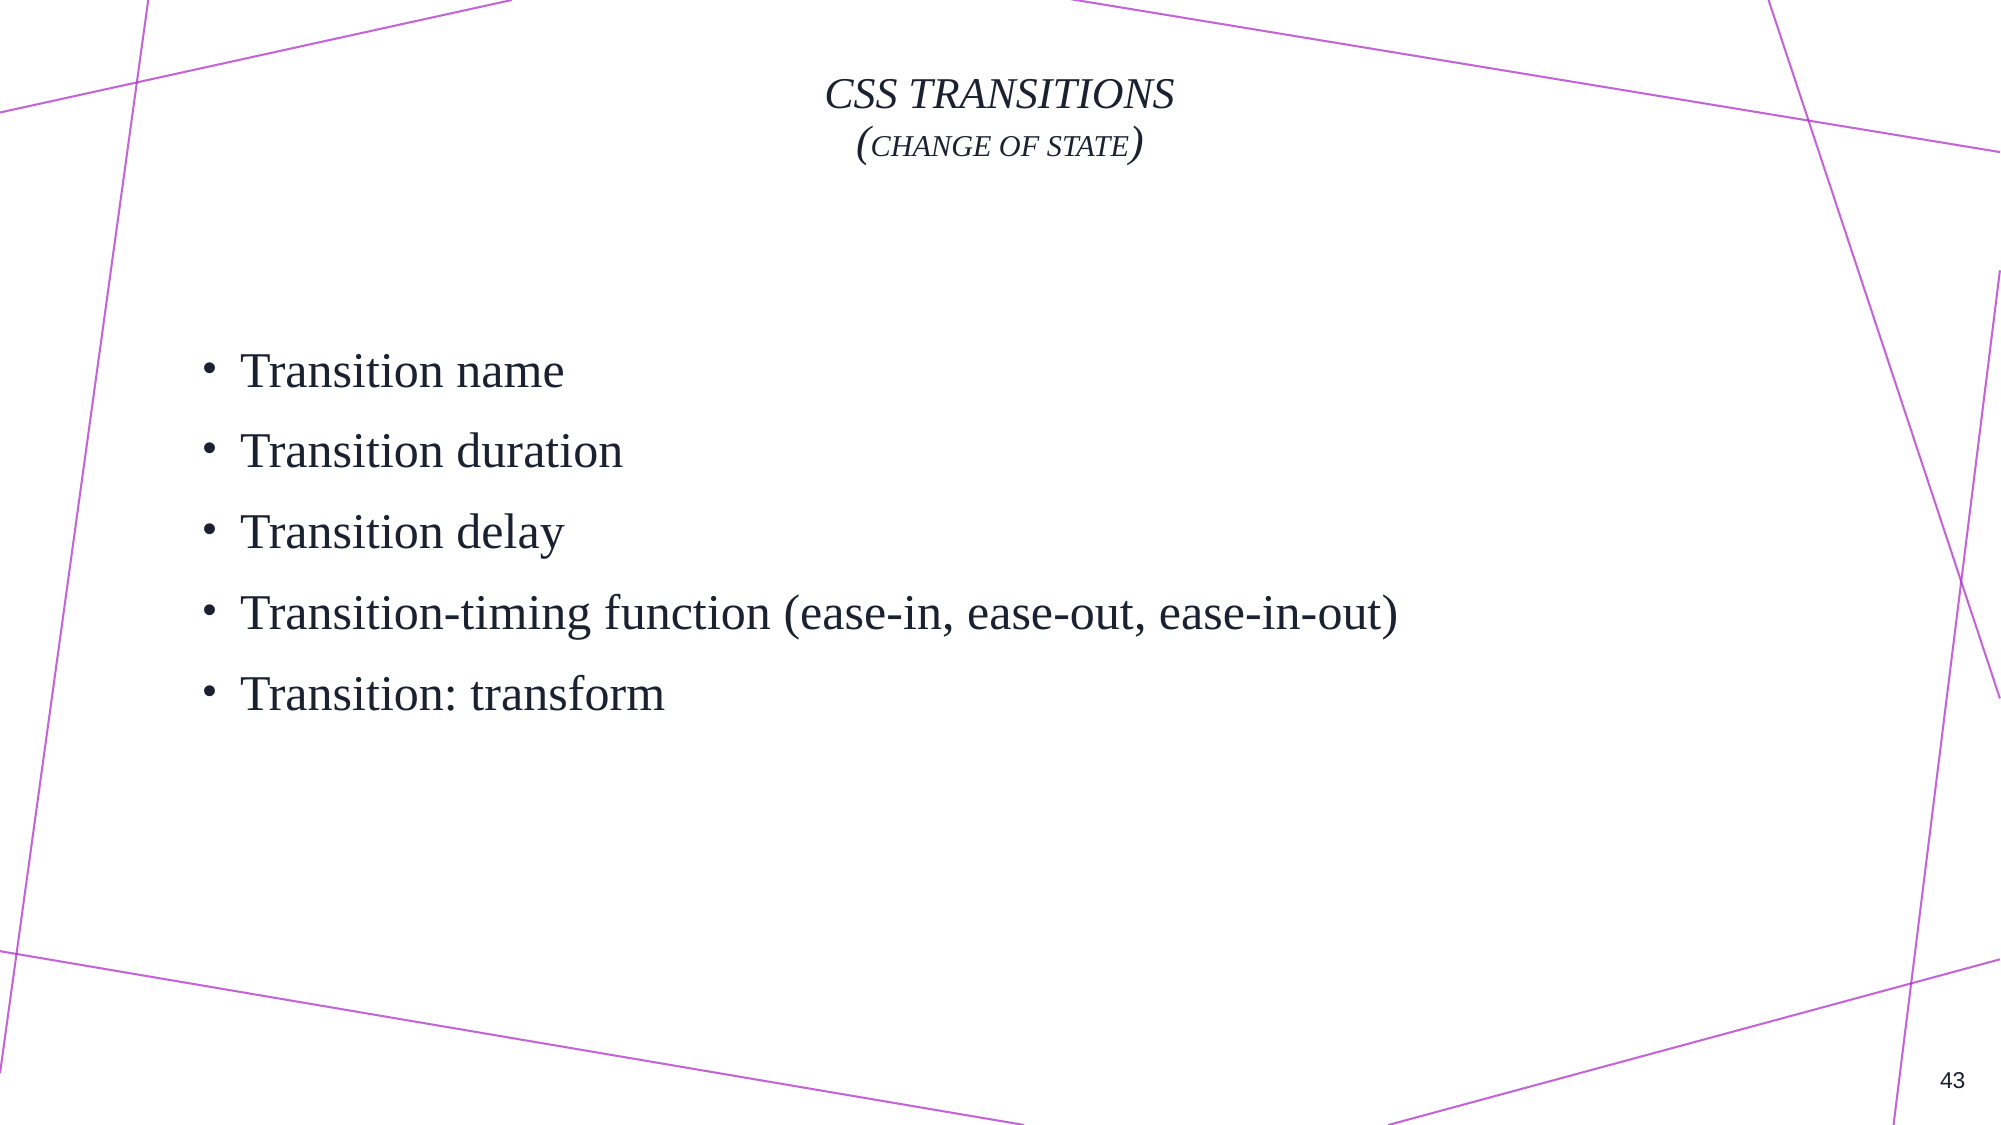

# Css transitions (Change of state)
Transition name
Transition duration
Transition delay
Transition-timing function (ease-in, ease-out, ease-in-out)
Transition: transform
43